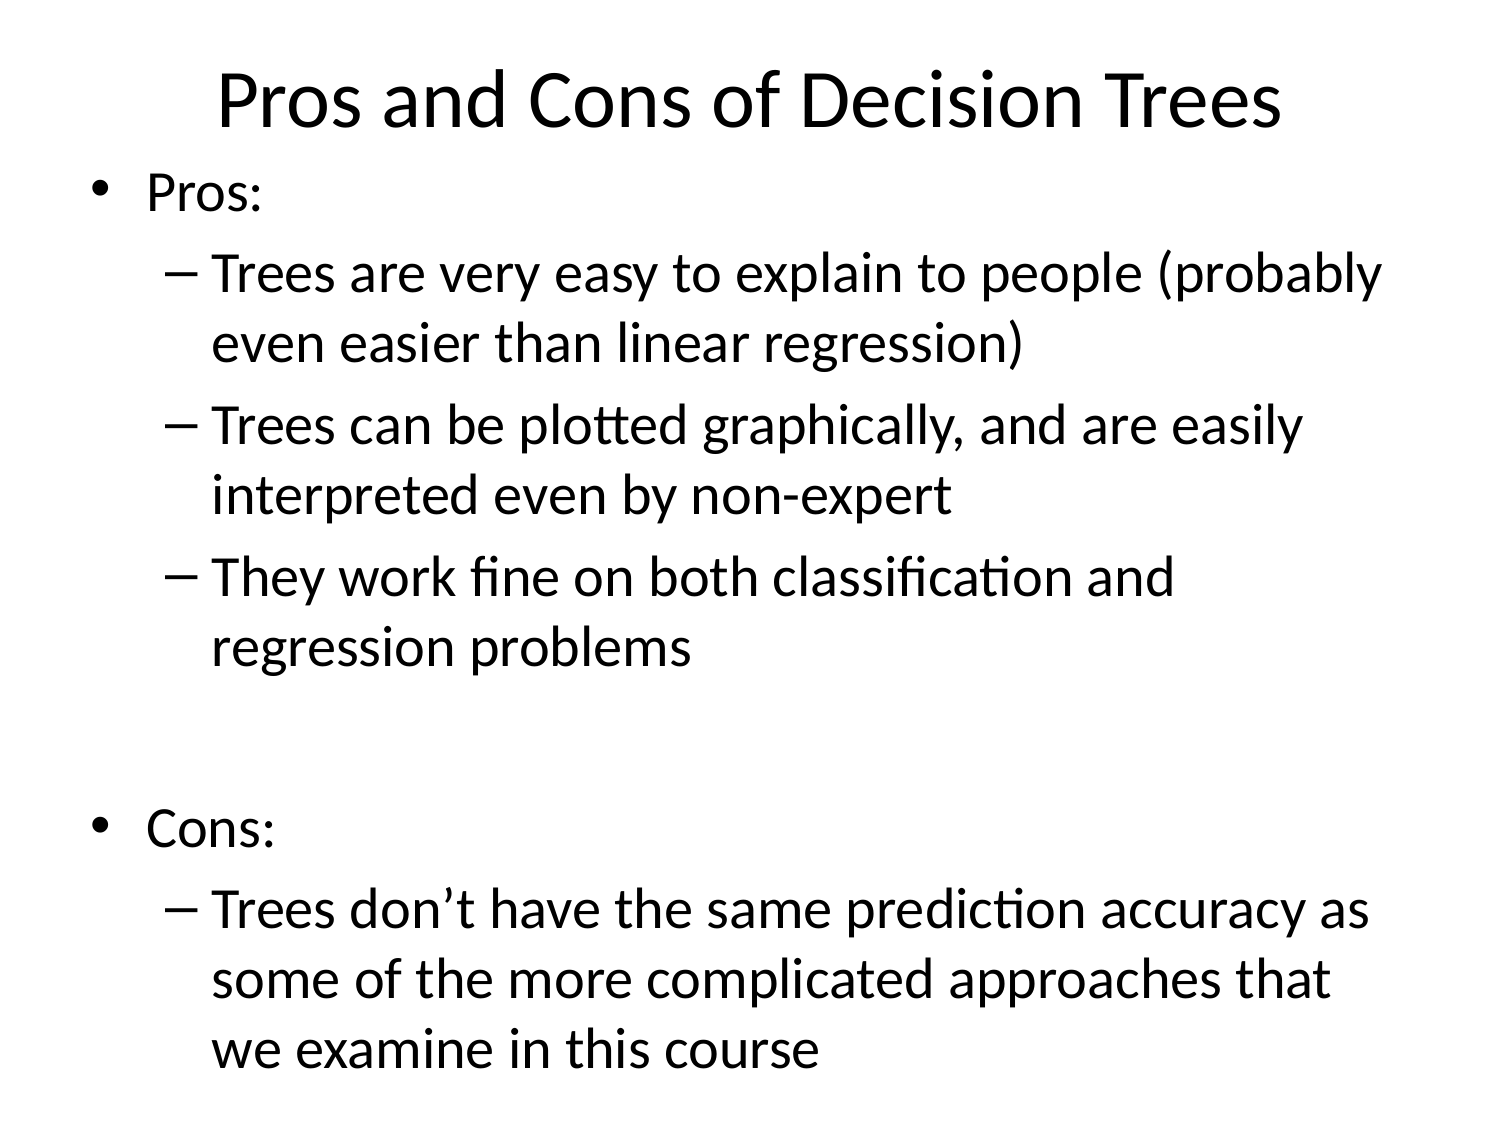

# Pros and Cons of Decision Trees
Pros:
Trees are very easy to explain to people (probably even easier than linear regression)
Trees can be plotted graphically, and are easily interpreted even by non-expert
They work fine on both classification and regression problems

Cons:
Trees don’t have the same prediction accuracy as some of the more complicated approaches that we examine in this course